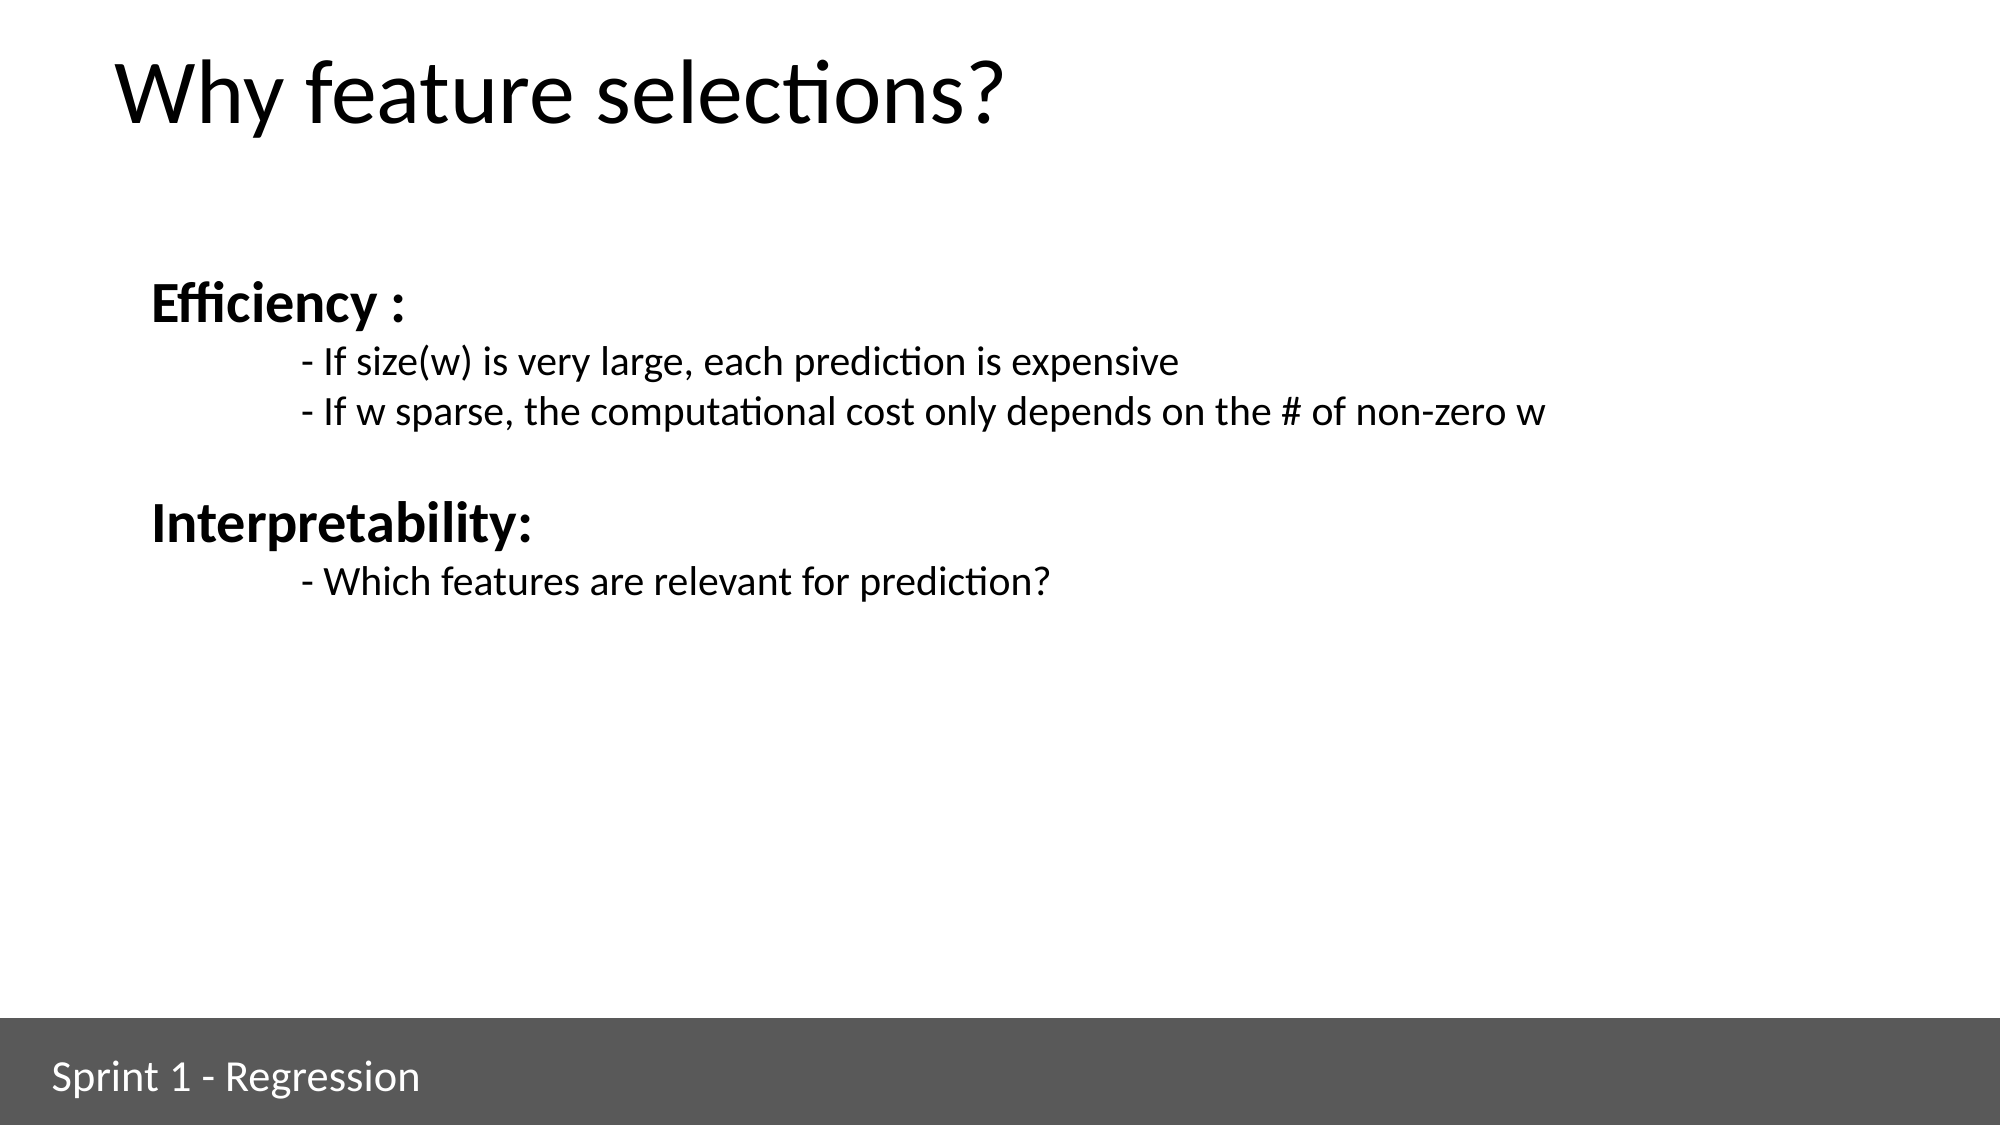

# Why feature selections?
Efficiency :
	- If size(w) is very large, each prediction is expensive
	- If w sparse, the computational cost only depends on the # of non-zero w

Interpretability:
	- Which features are relevant for prediction?

Sprint 1 - Regression